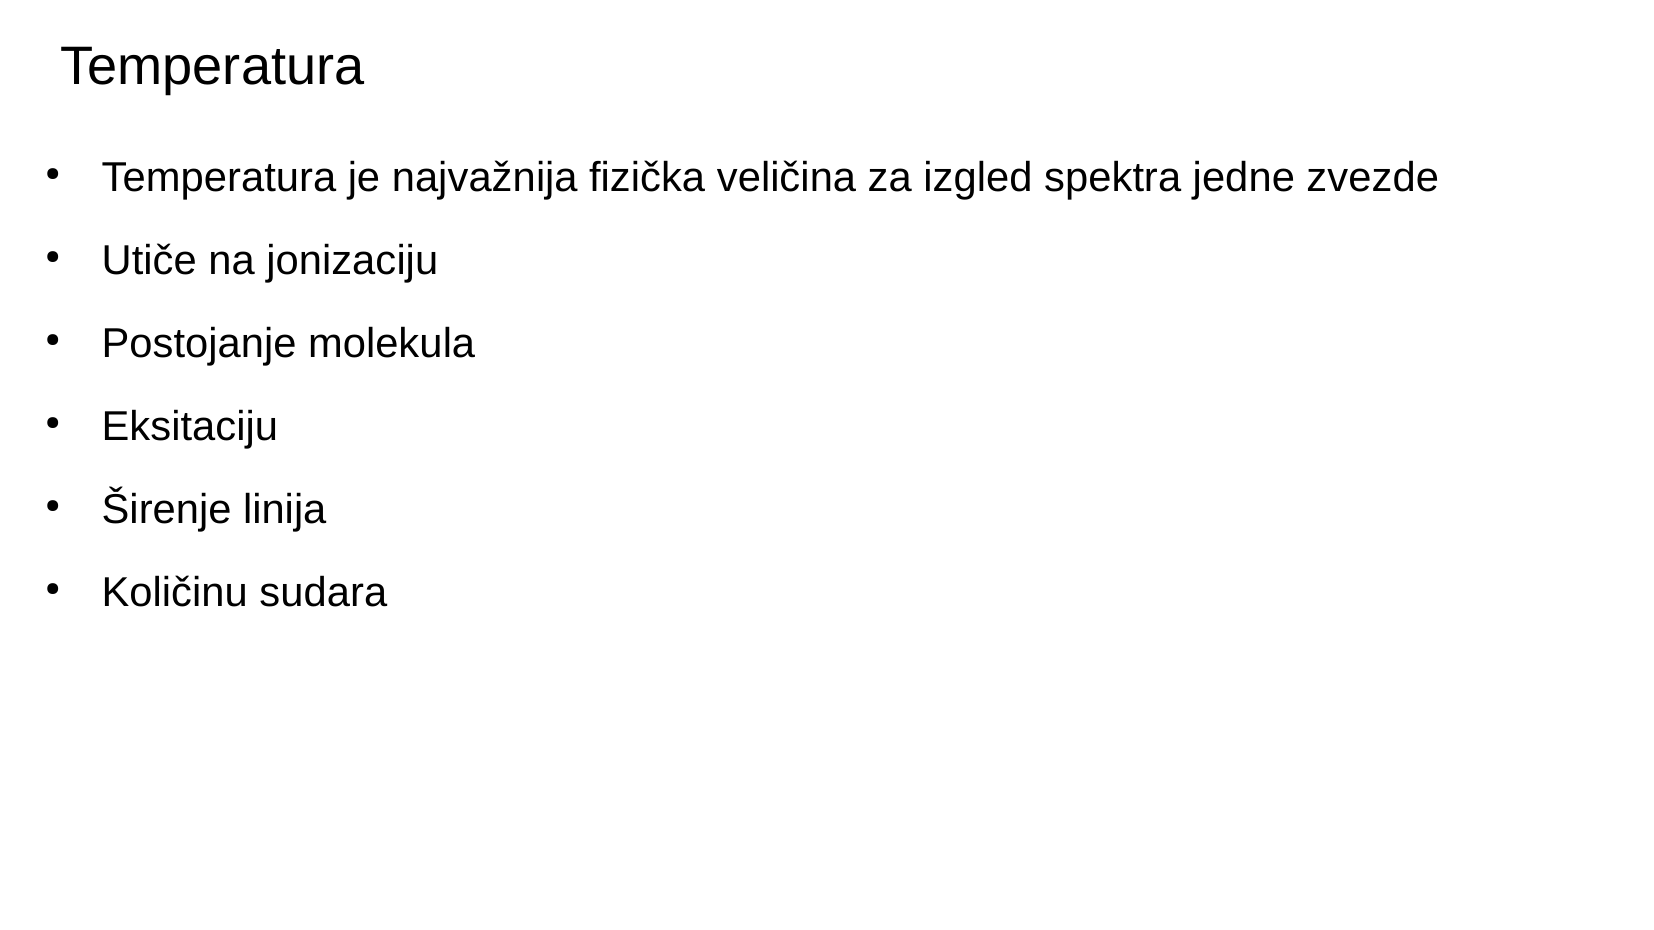

Temperatura
Temperatura je najvažnija fizička veličina za izgled spektra jedne zvezde
Utiče na jonizaciju
Postojanje molekula
Eksitaciju
Širenje linija
Količinu sudara